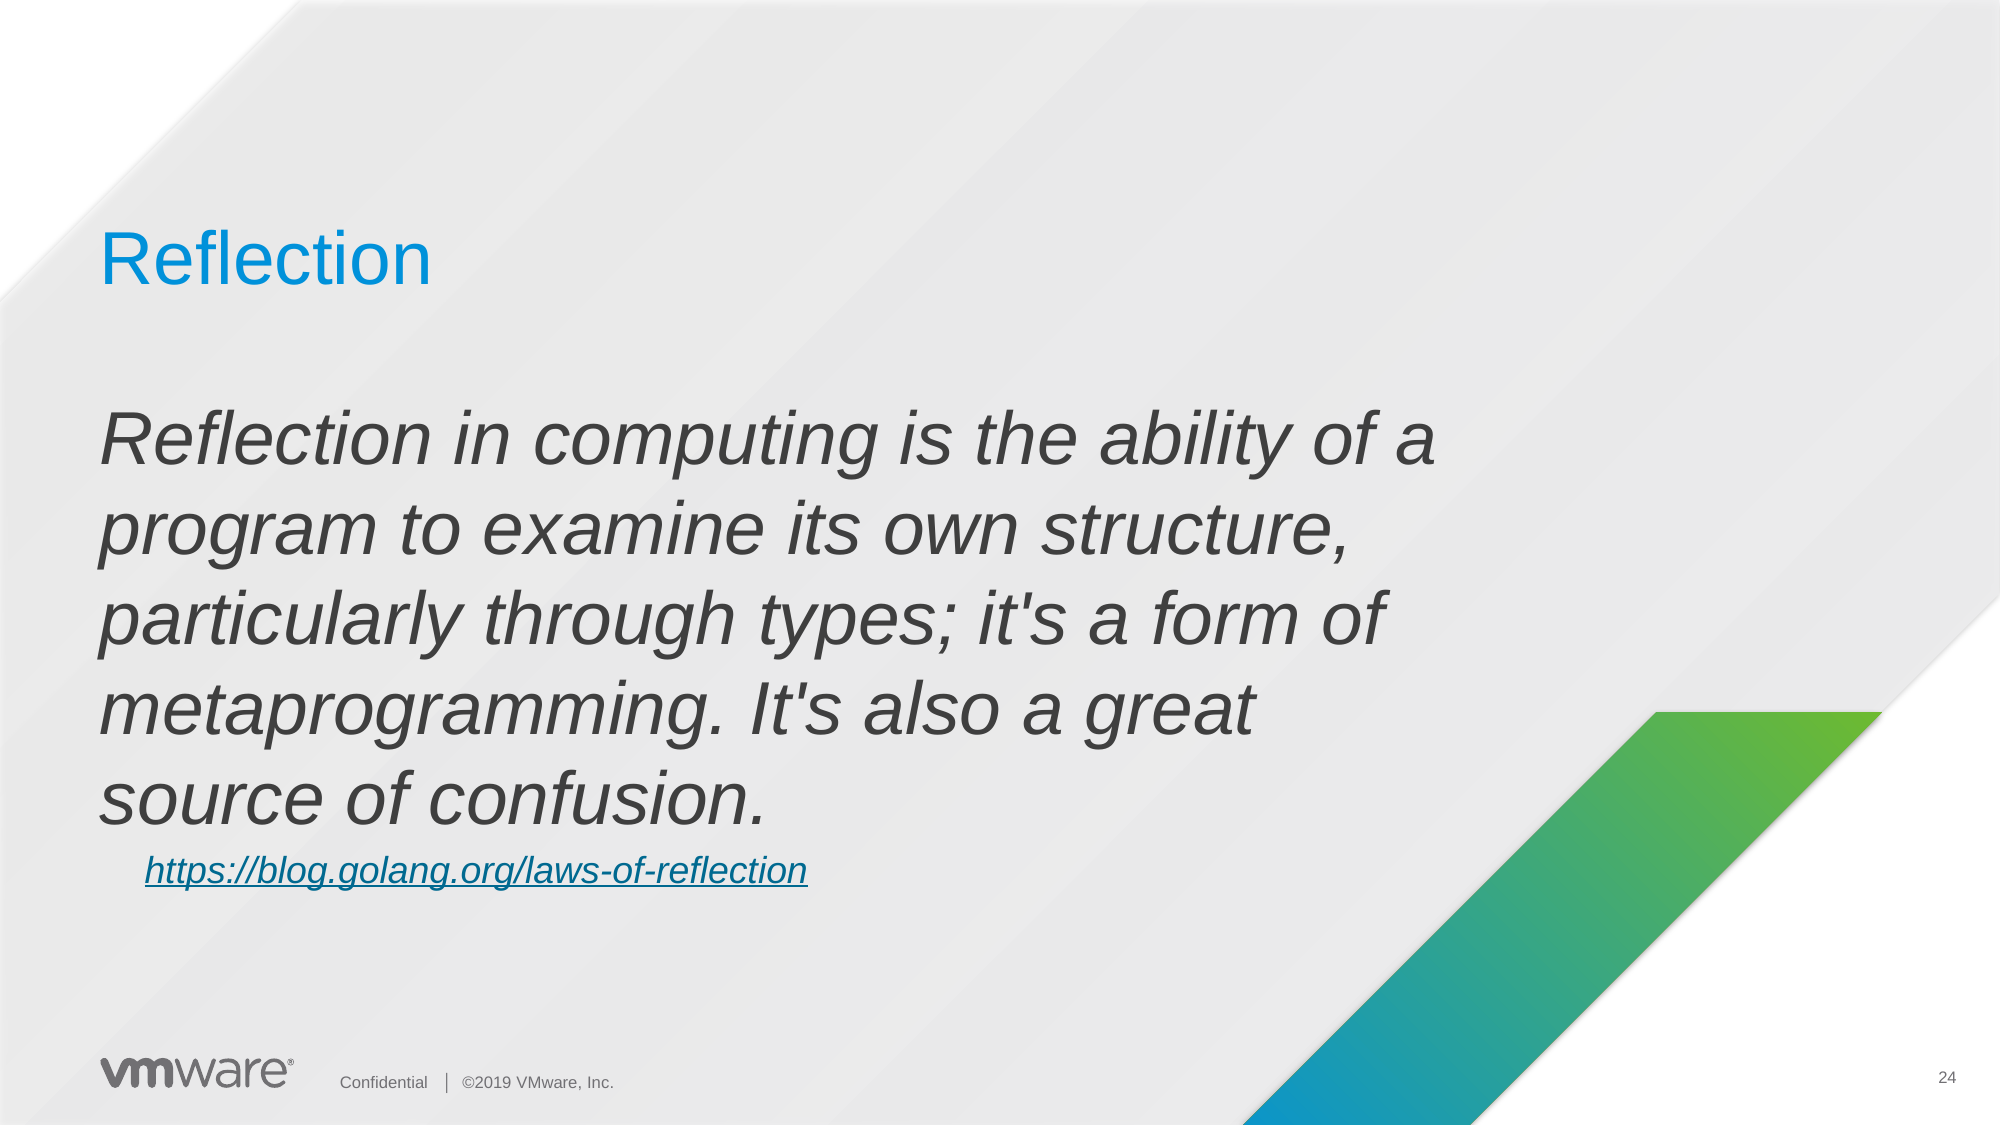

Reflection

Reflection in computing is the ability of a program to examine its own structure, particularly through types; it's a form of metaprogramming. It's also a great source of confusion.
https://blog.golang.org/laws-of-reflection